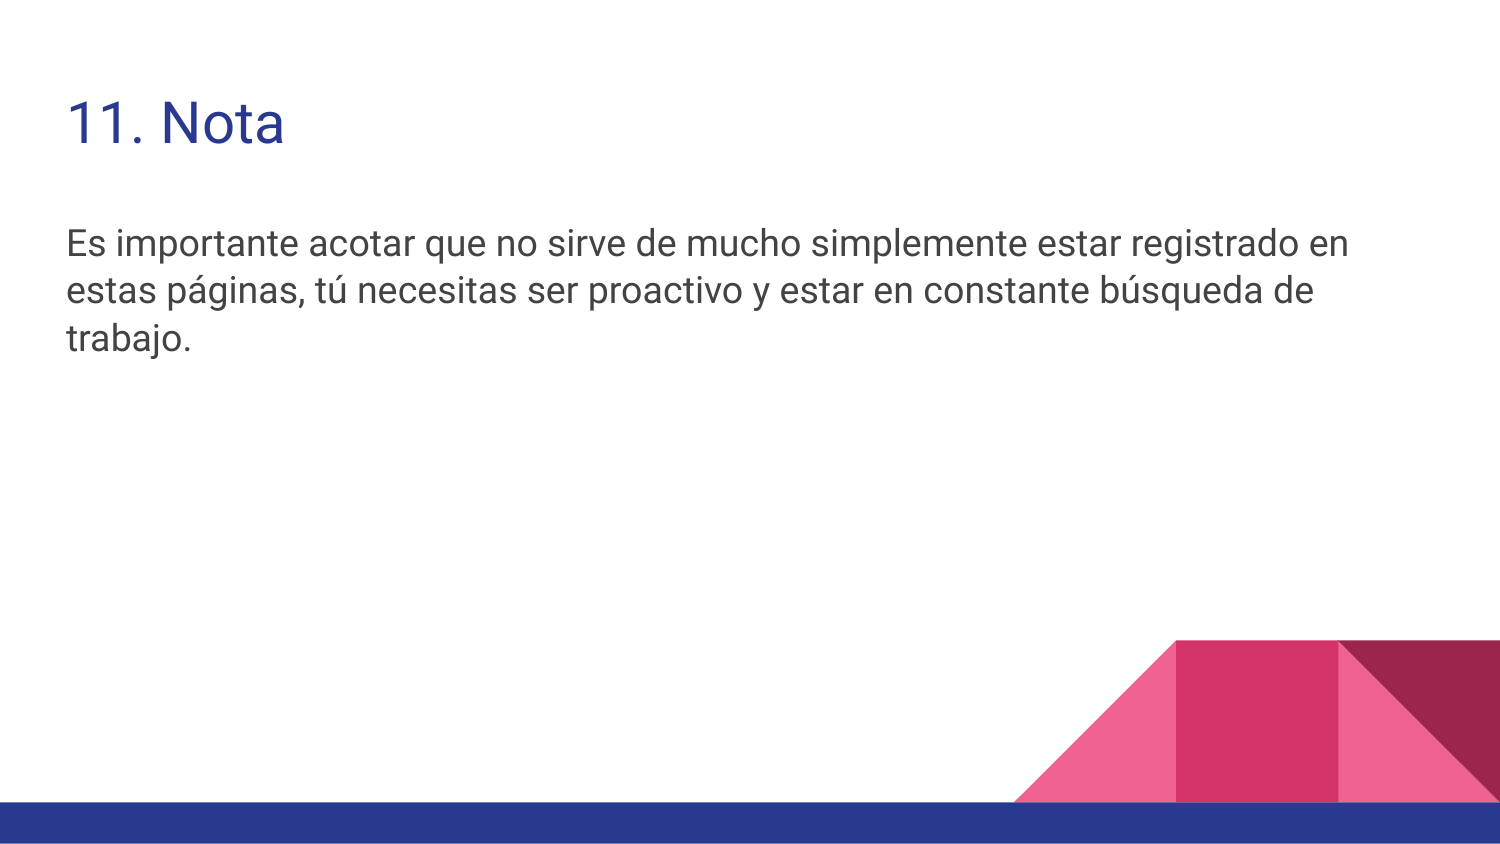

# 11. Nota
Es importante acotar que no sirve de mucho simplemente estar registrado en estas páginas, tú necesitas ser proactivo y estar en constante búsqueda de trabajo.